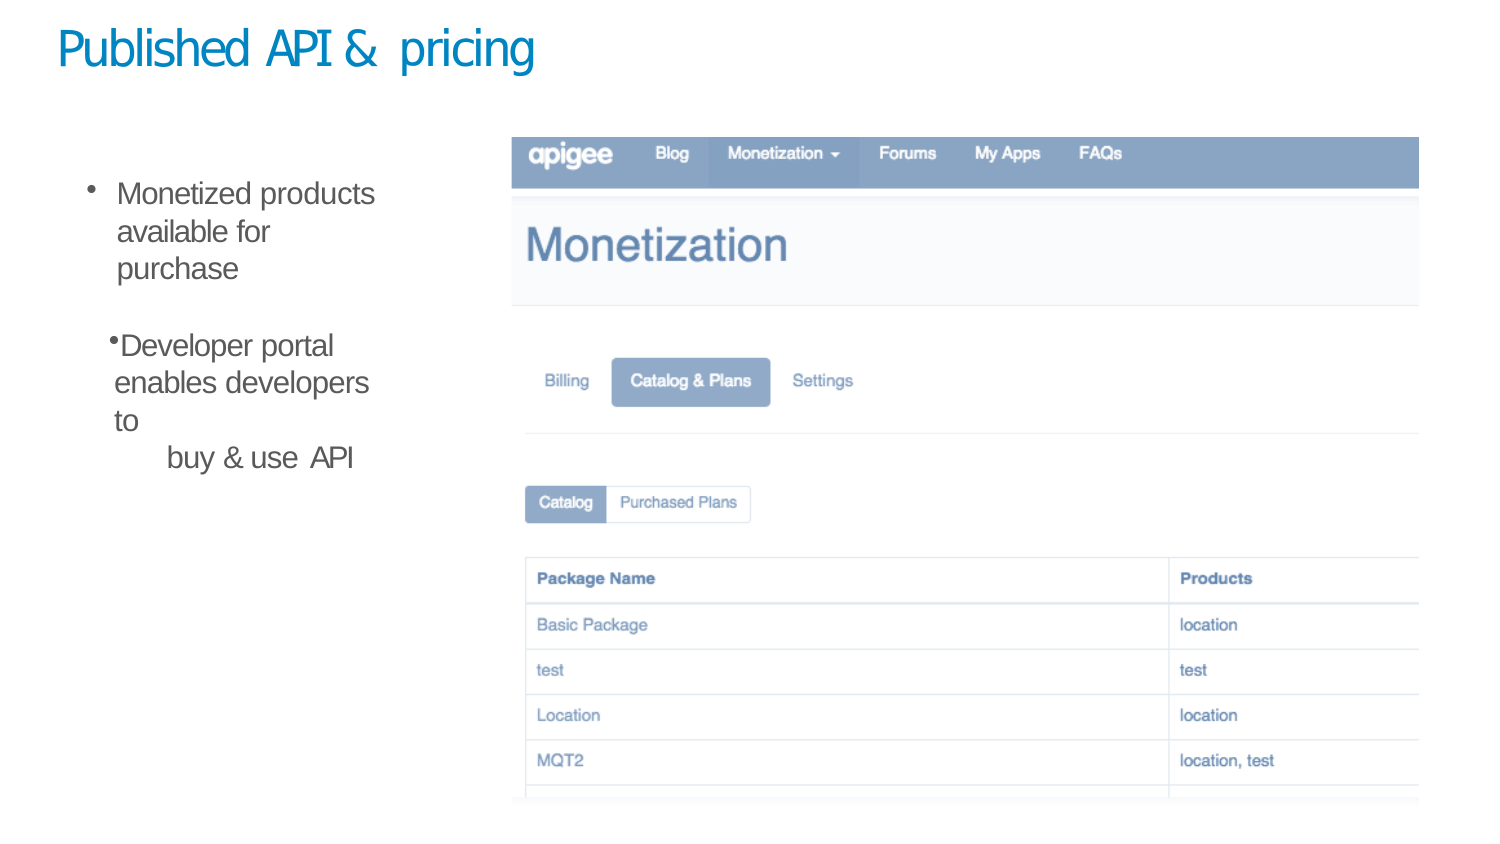

# Published API & pricing

Monetized products  available for purchase

Developer portal  enables developers to
buy & use API